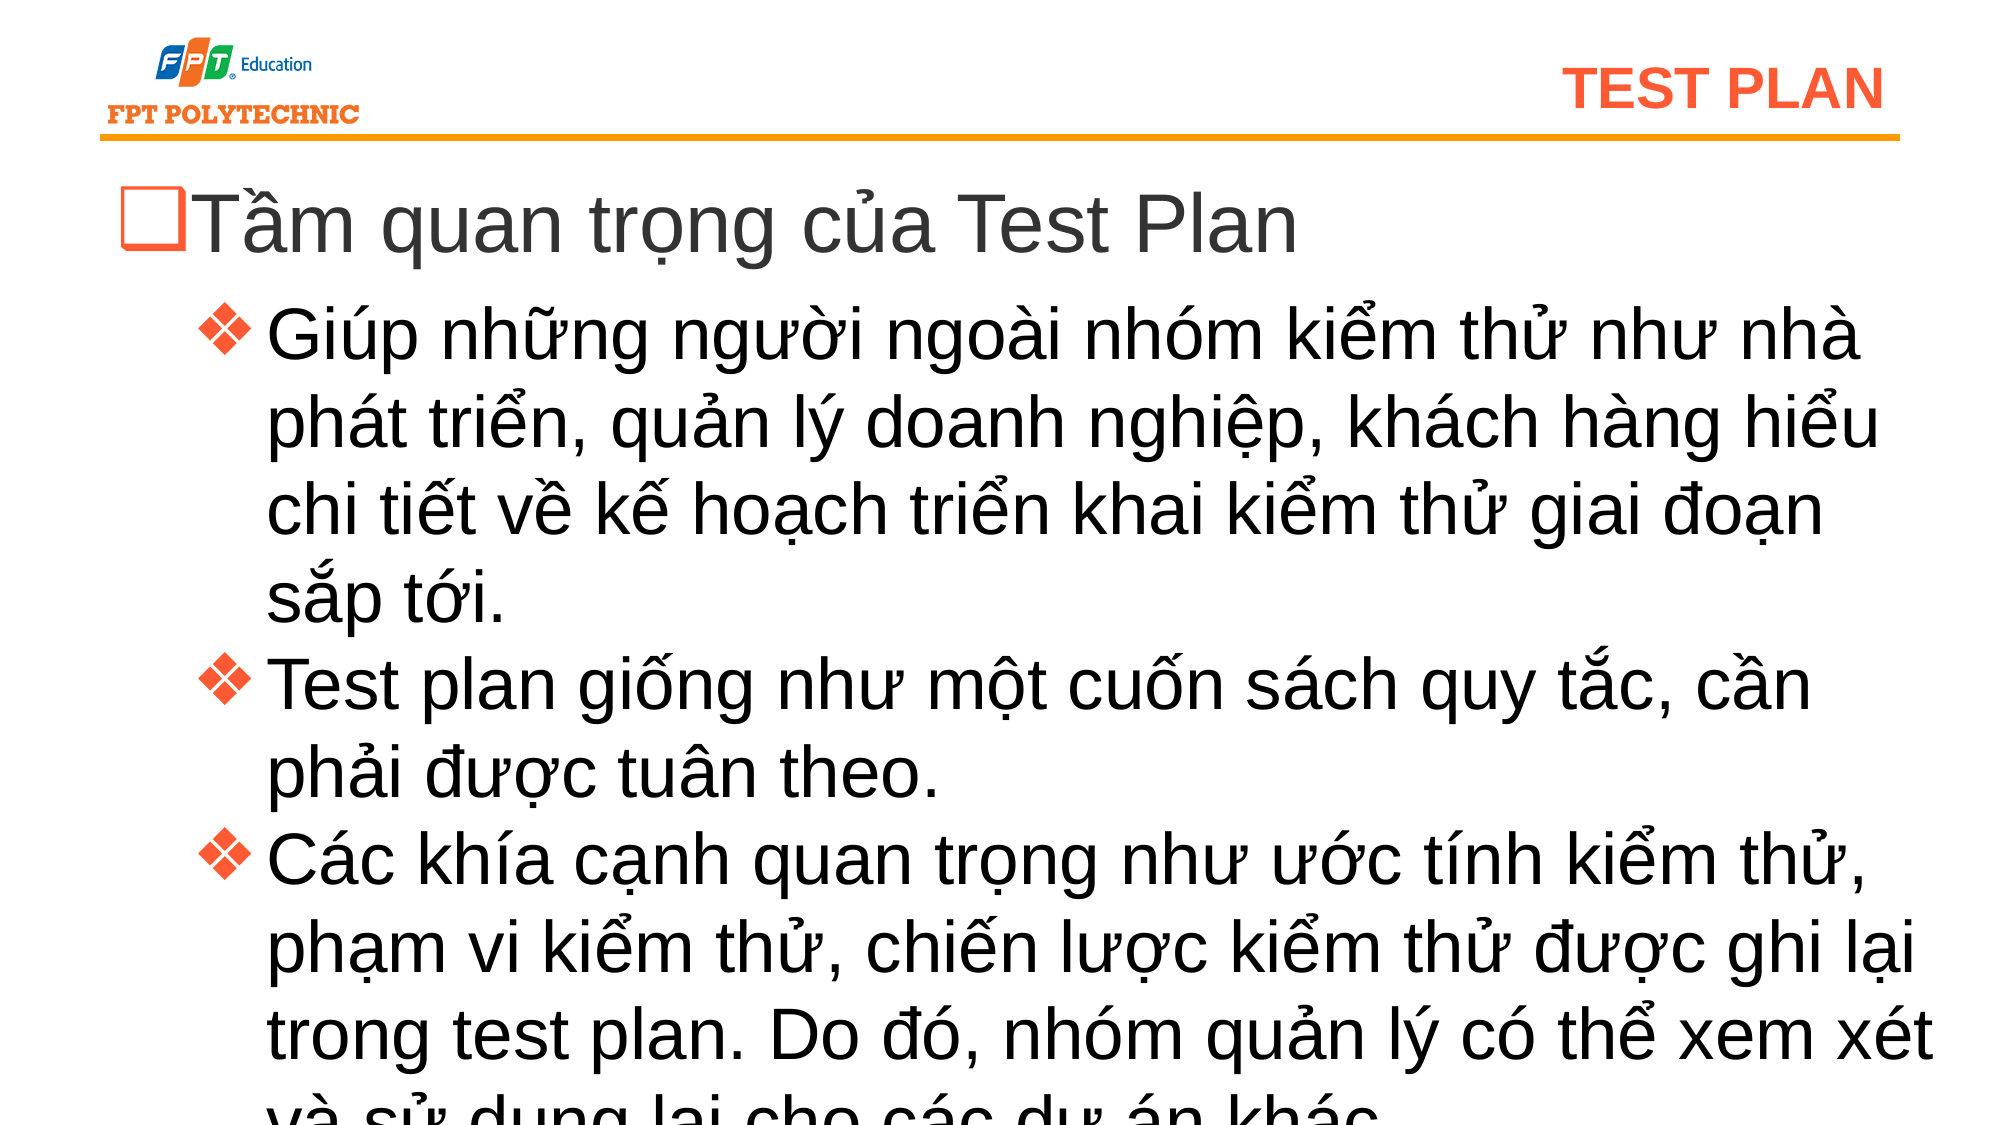

# test plan
Tầm quan trọng của Test Plan
Giúp những người ngoài nhóm kiểm thử như nhà phát triển, quản lý doanh nghiệp, khách hàng hiểu chi tiết về kế hoạch triển khai kiểm thử giai đoạn sắp tới.
Test plan giống như một cuốn sách quy tắc, cần phải được tuân theo.
Các khía cạnh quan trọng như ước tính kiểm thử, phạm vi kiểm thử, chiến lược kiểm thử được ghi lại trong test plan. Do đó, nhóm quản lý có thể xem xét và sử dụng lại cho các dự án khác.